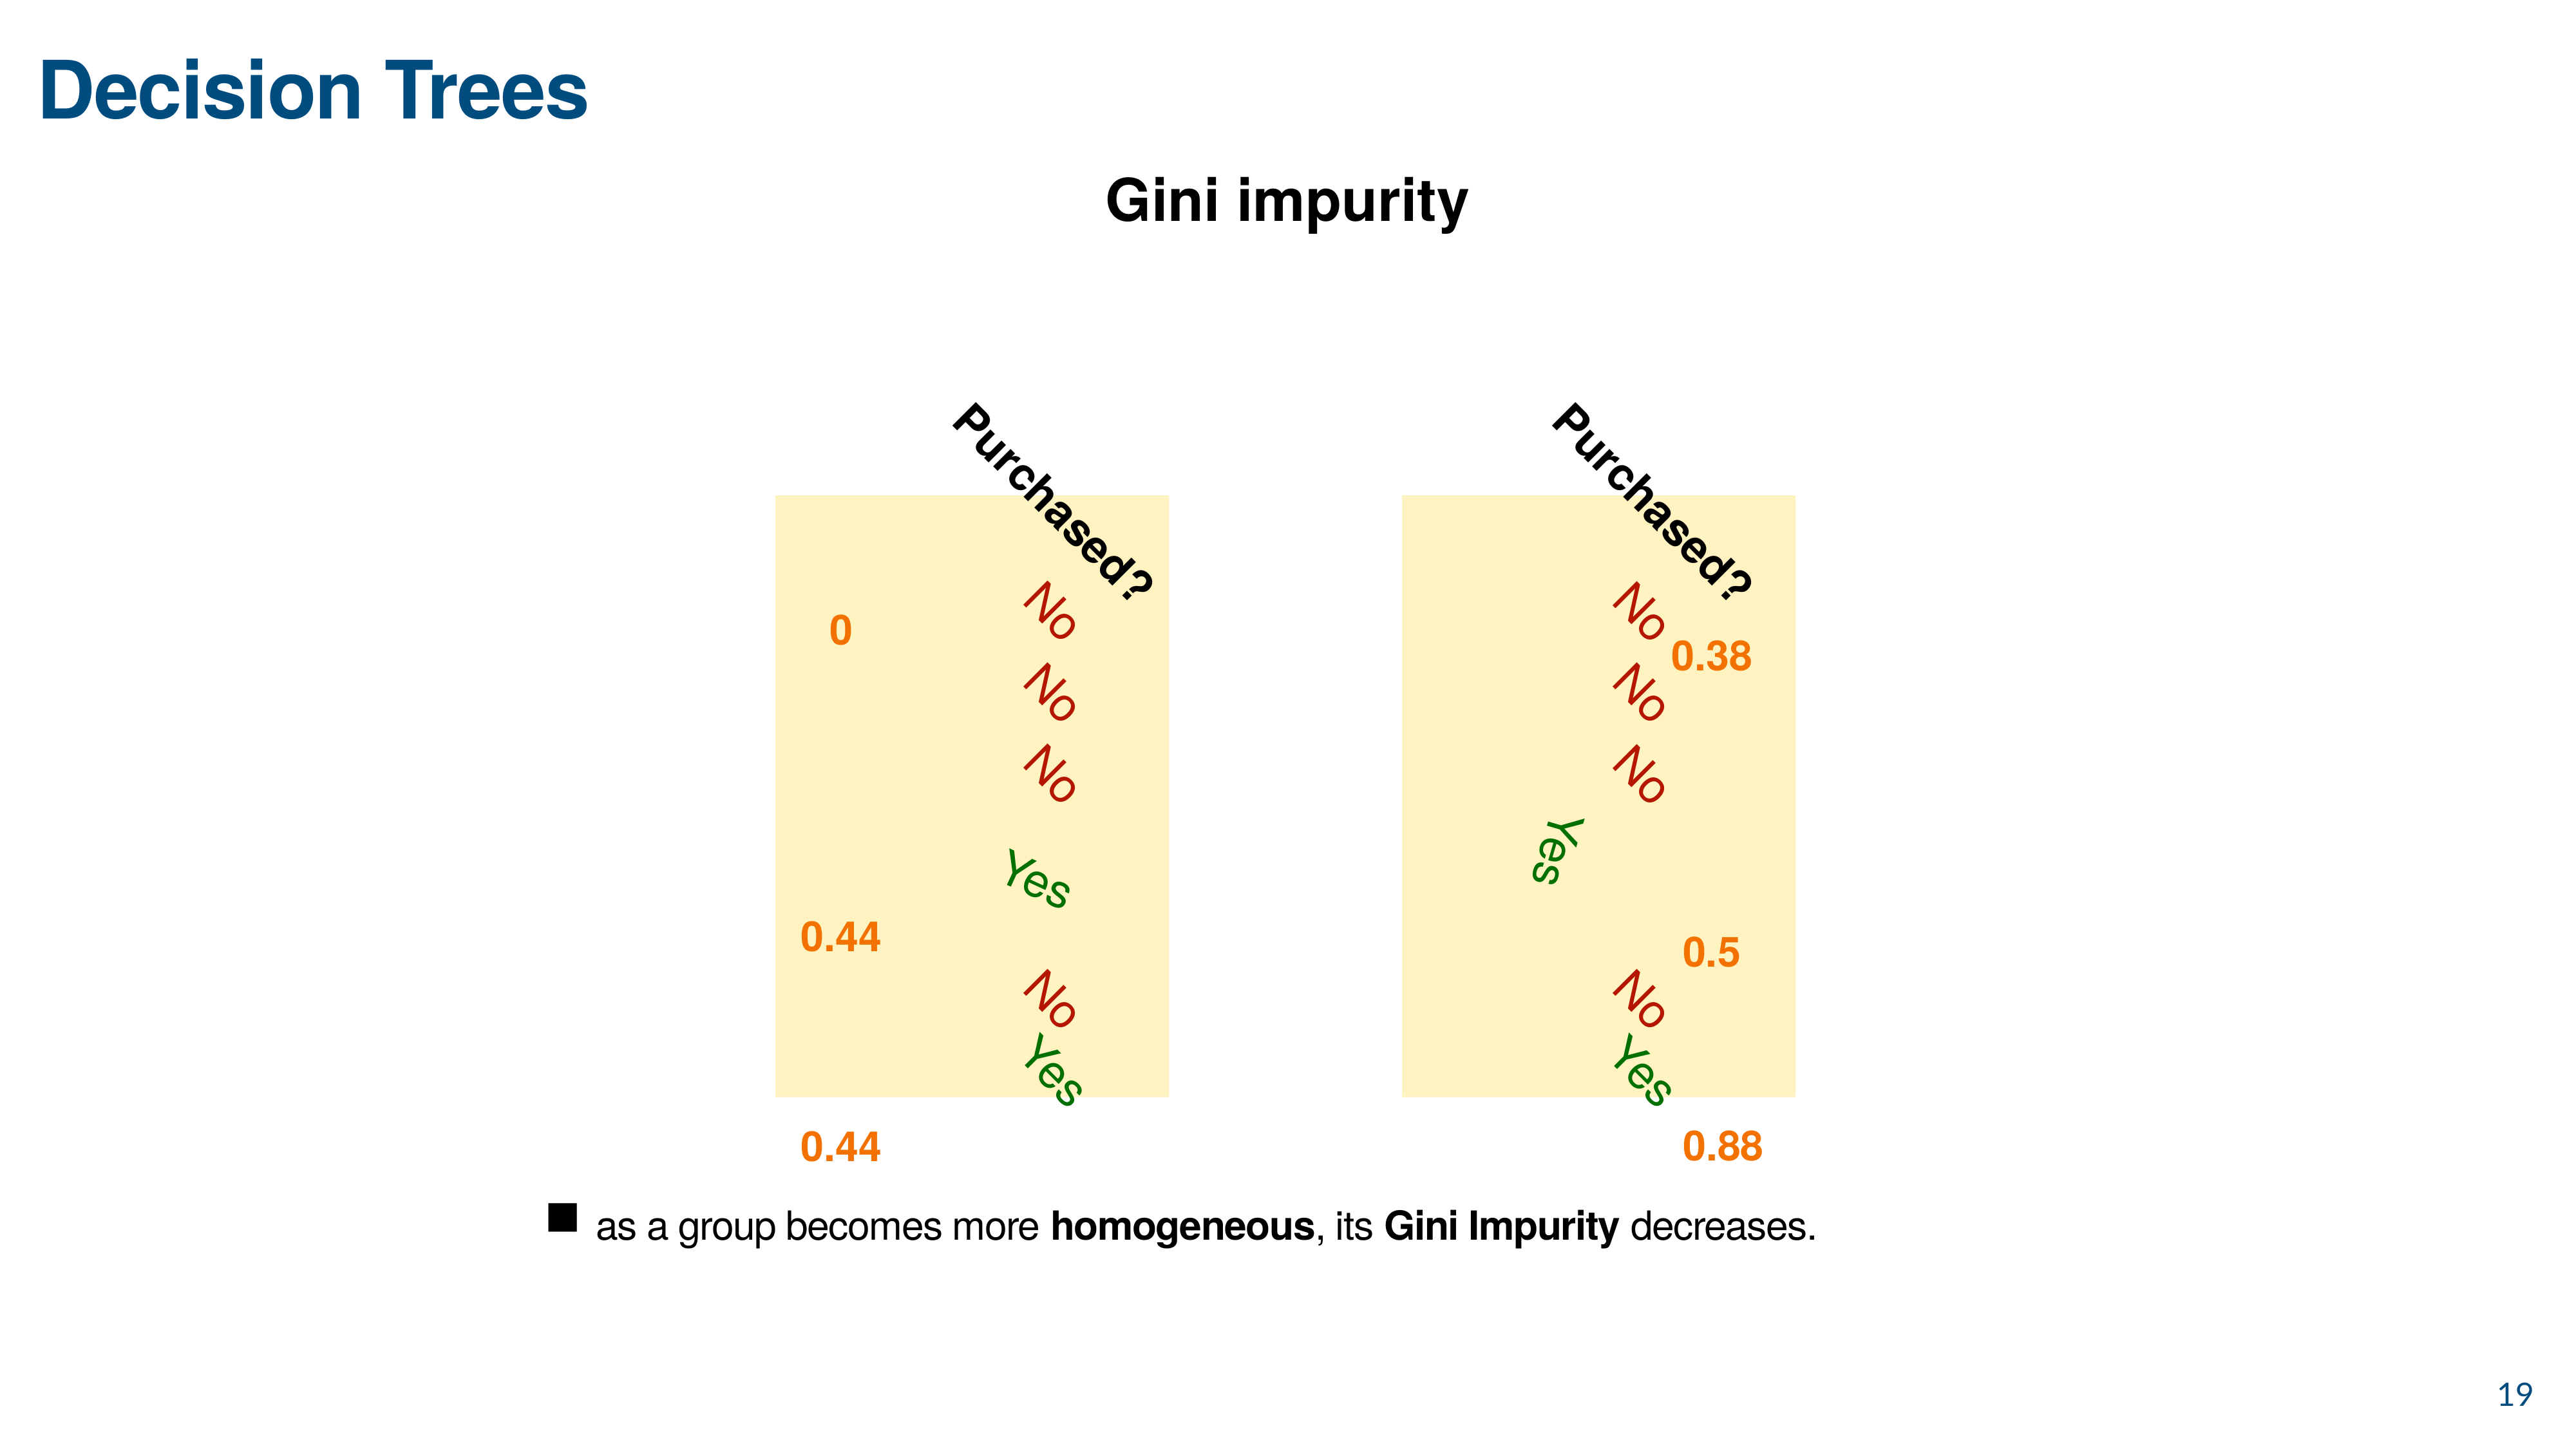

Decision Trees
Gini impurity
Purchased?
Purchased?

No
No
0
0.38
No
No
No
No
Yes
Yes
0.44
0.5
No
No
Yes
Yes
0.88
0.44
as a group becomes more homogeneous, its Gini Impurity decreases.
19